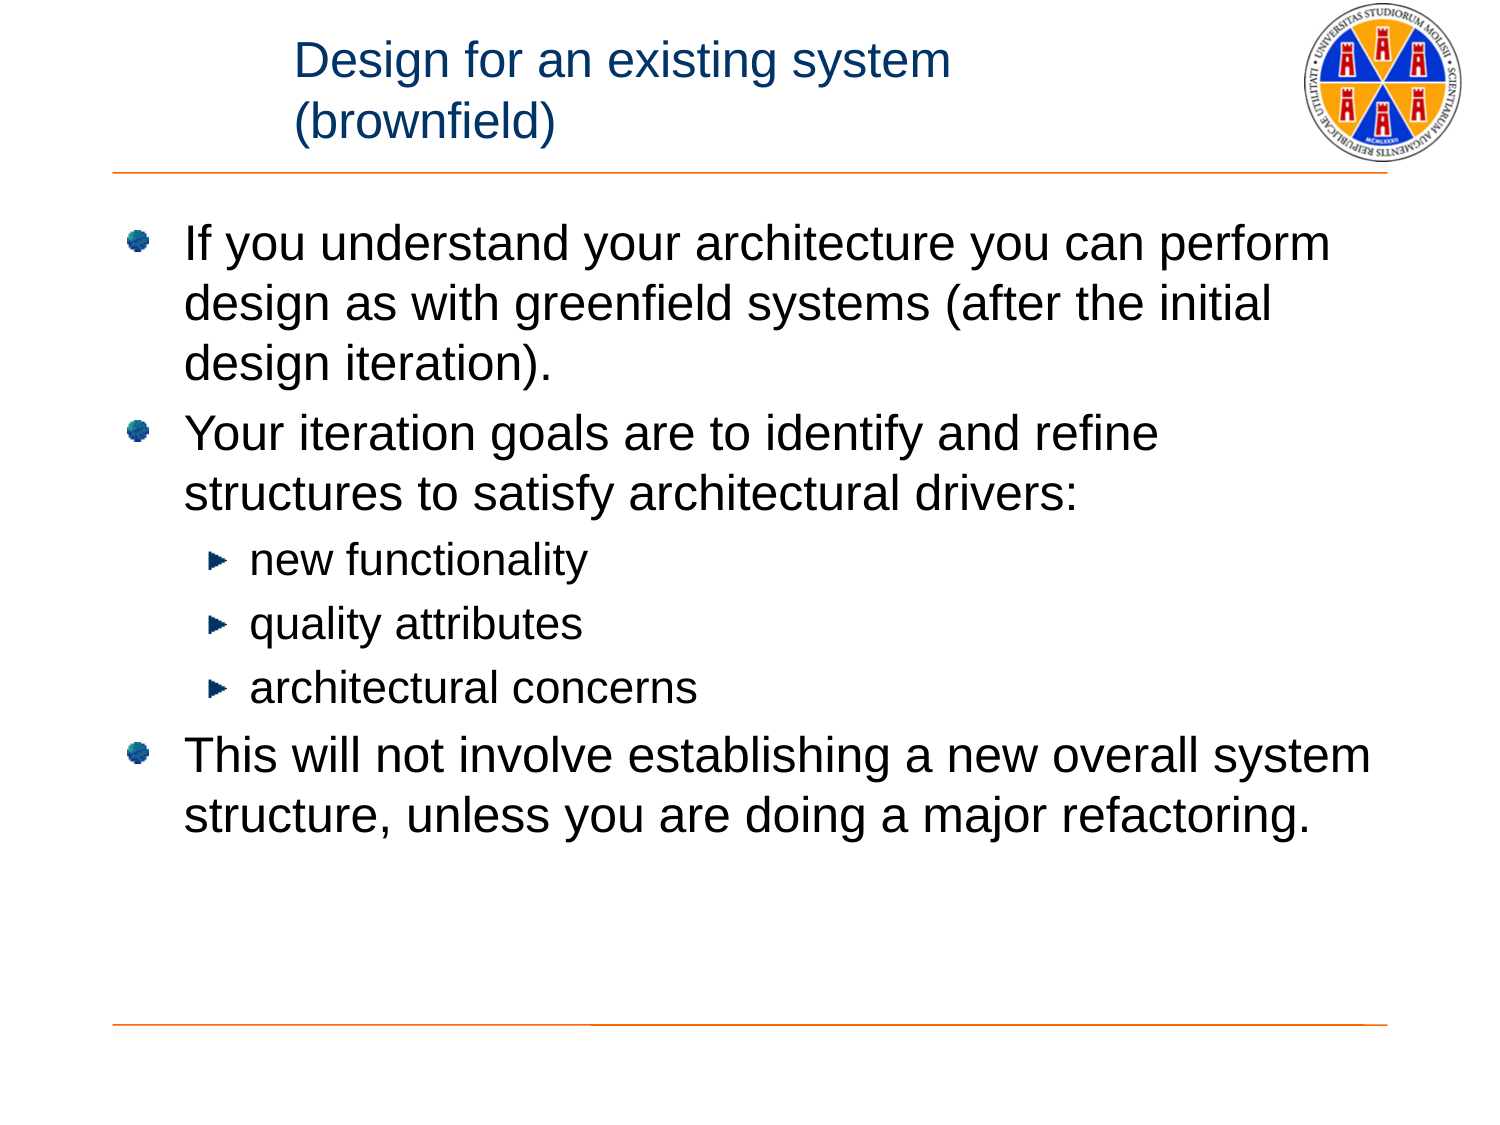

# Design for an existing system (brownfield)
If you understand your architecture you can perform design as with greenfield systems (after the initial design iteration).
Your iteration goals are to identify and refine structures to satisfy architectural drivers:
new functionality
quality attributes
architectural concerns
This will not involve establishing a new overall system structure, unless you are doing a major refactoring.